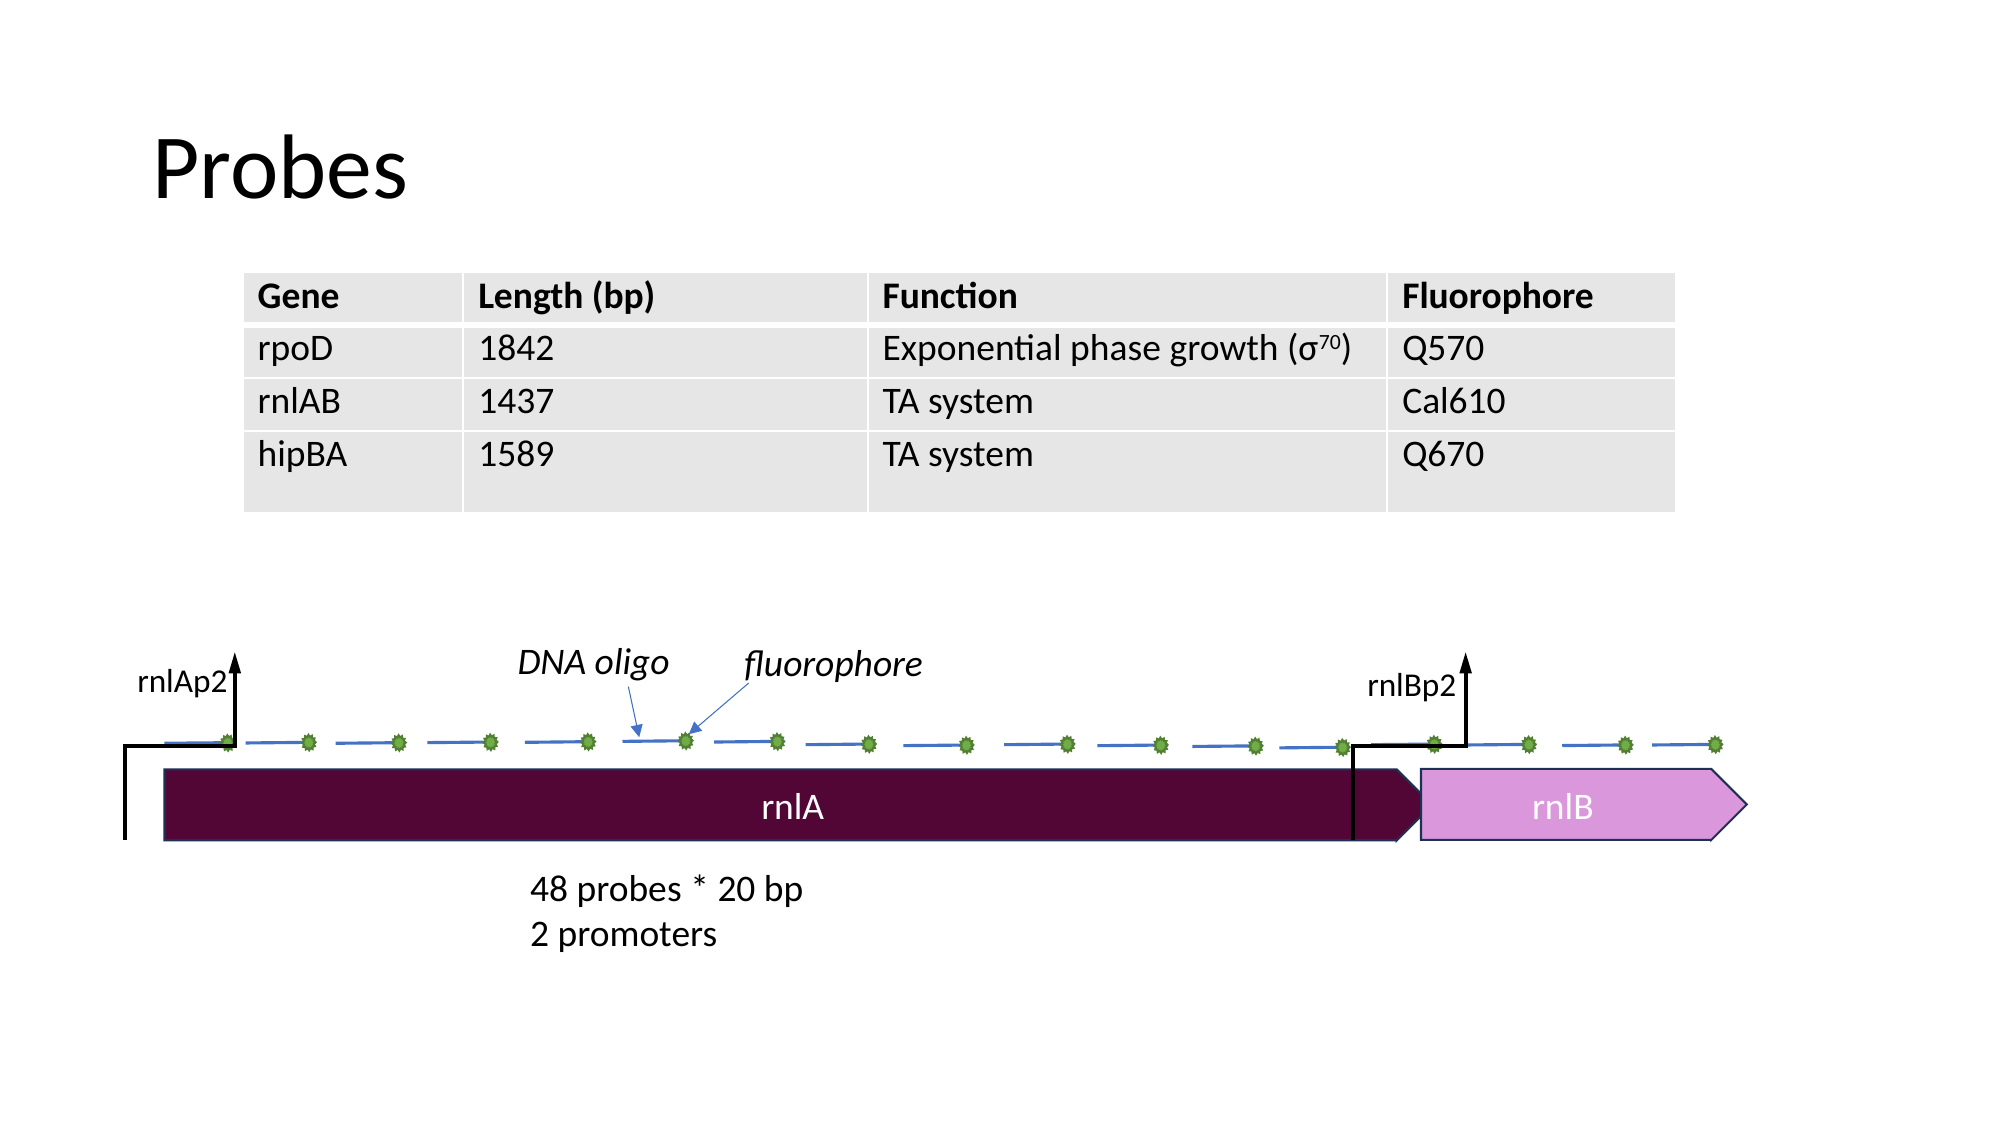

# Probes
| Gene | Length (bp) | Function | Fluorophore |
| --- | --- | --- | --- |
| rpoD | 1842 | Exponential phase growth (σ70) | Q570 |
| rnlAB | 1437 | TA system | Cal610 |
| hipBA | 1589 | TA system | Q670 |
p1
DNA oligo
fluorophore
rnlAp2
rnlBp2

rnlA
rnlB
48 probes * 20 bp
2 promoters